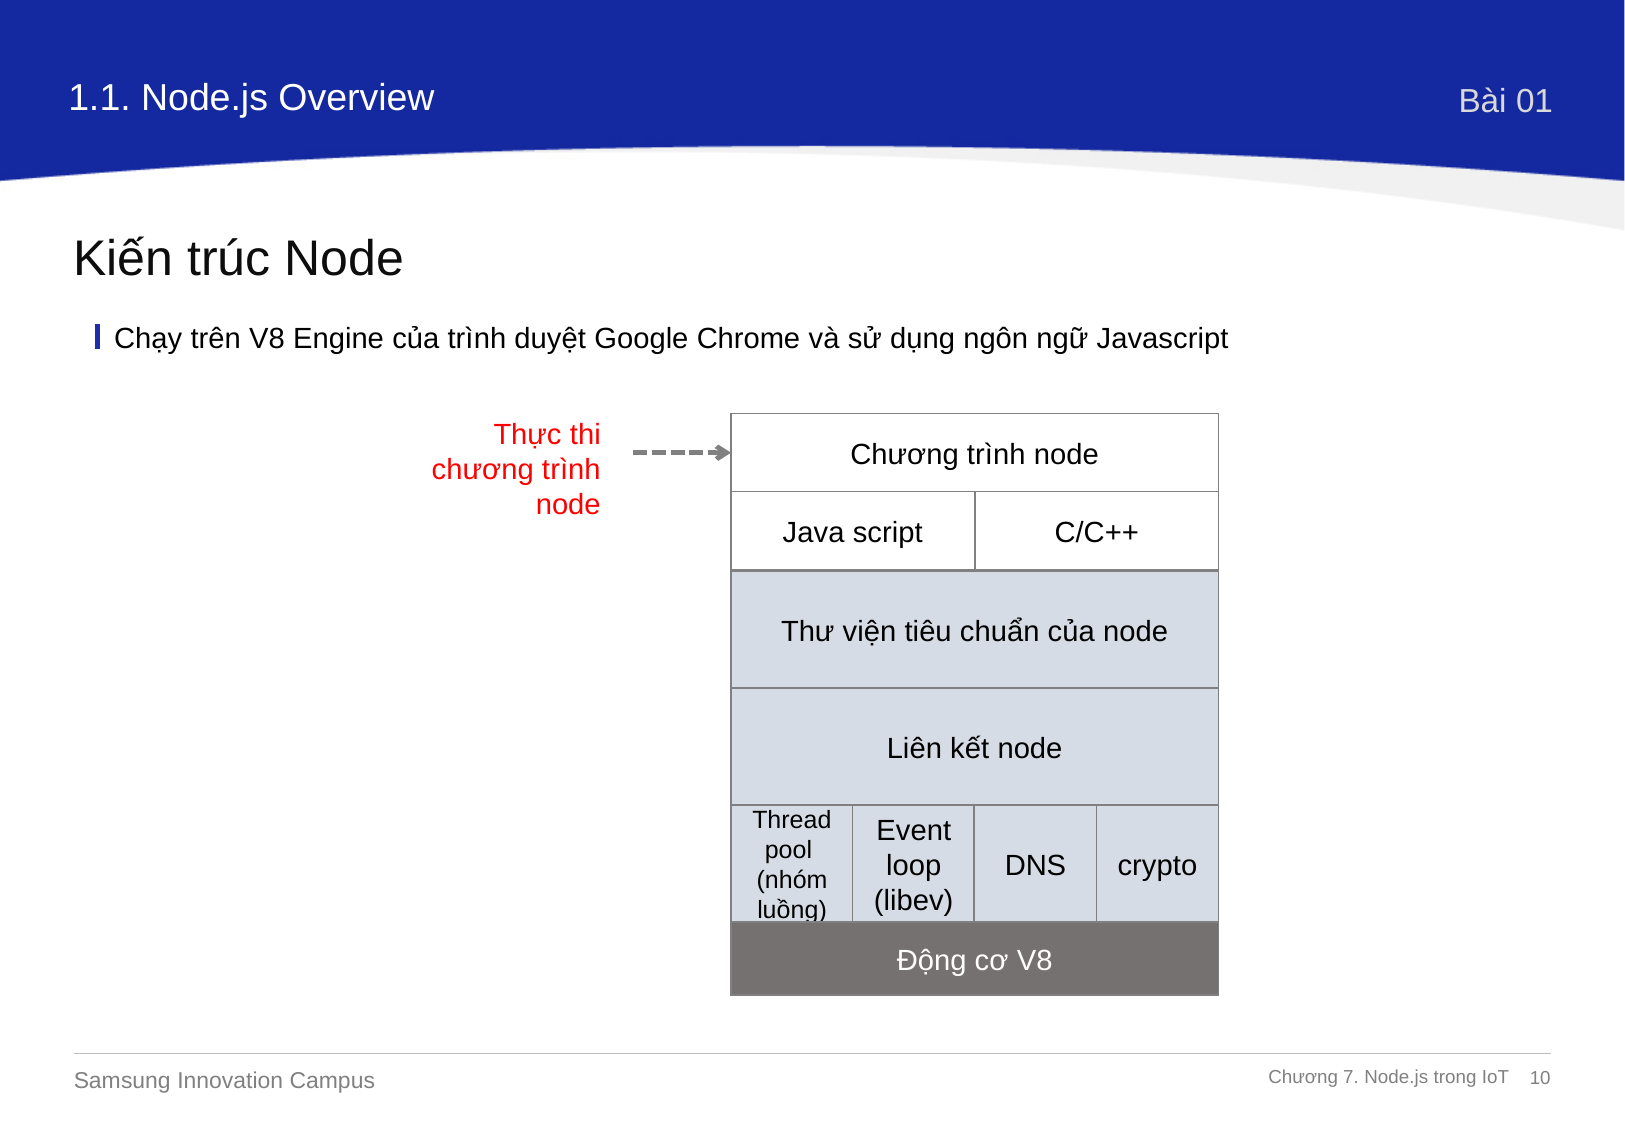

1.1. Node.js Overview
Bài 01
Kiến trúc Node
Chạy trên V8 Engine của trình duyệt Google Chrome và sử dụng ngôn ngữ Javascript
Thực thi chương trình node
Chương trình node
Java script
C/C++
Thư viện tiêu chuẩn của node
Liên kết node
Thread pool
(nhóm luồng)
Event loop
(libev)
DNS
crypto
Động cơ V8